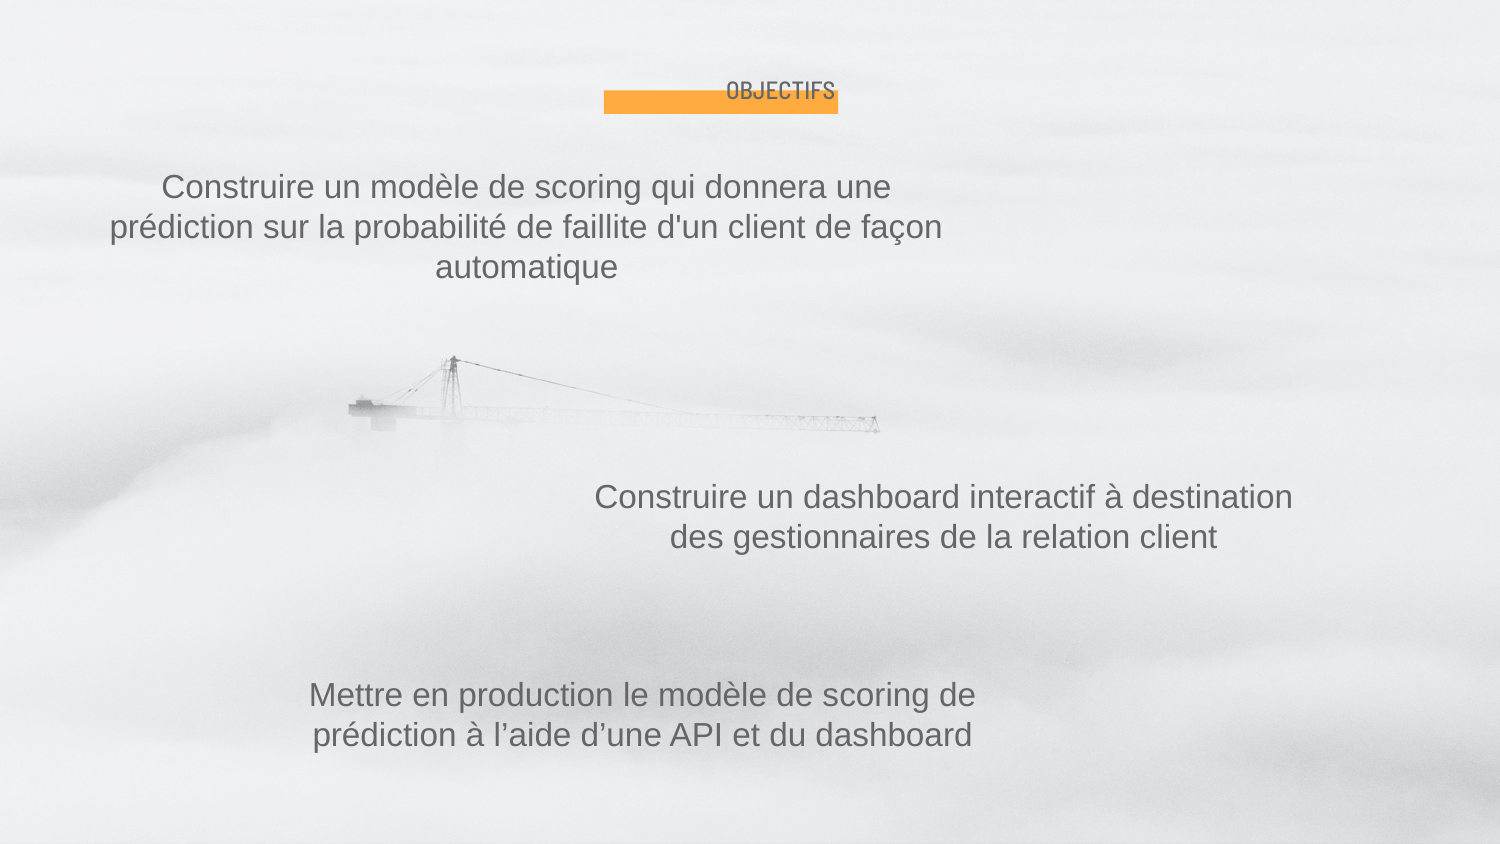

OBJECTIFS
Construire un modèle de scoring qui donnera une prédiction sur la probabilité de faillite d'un client de façon automatique
Construire un dashboard interactif à destination des gestionnaires de la relation client
Mettre en production le modèle de scoring de prédiction à l’aide d’une API et du dashboard